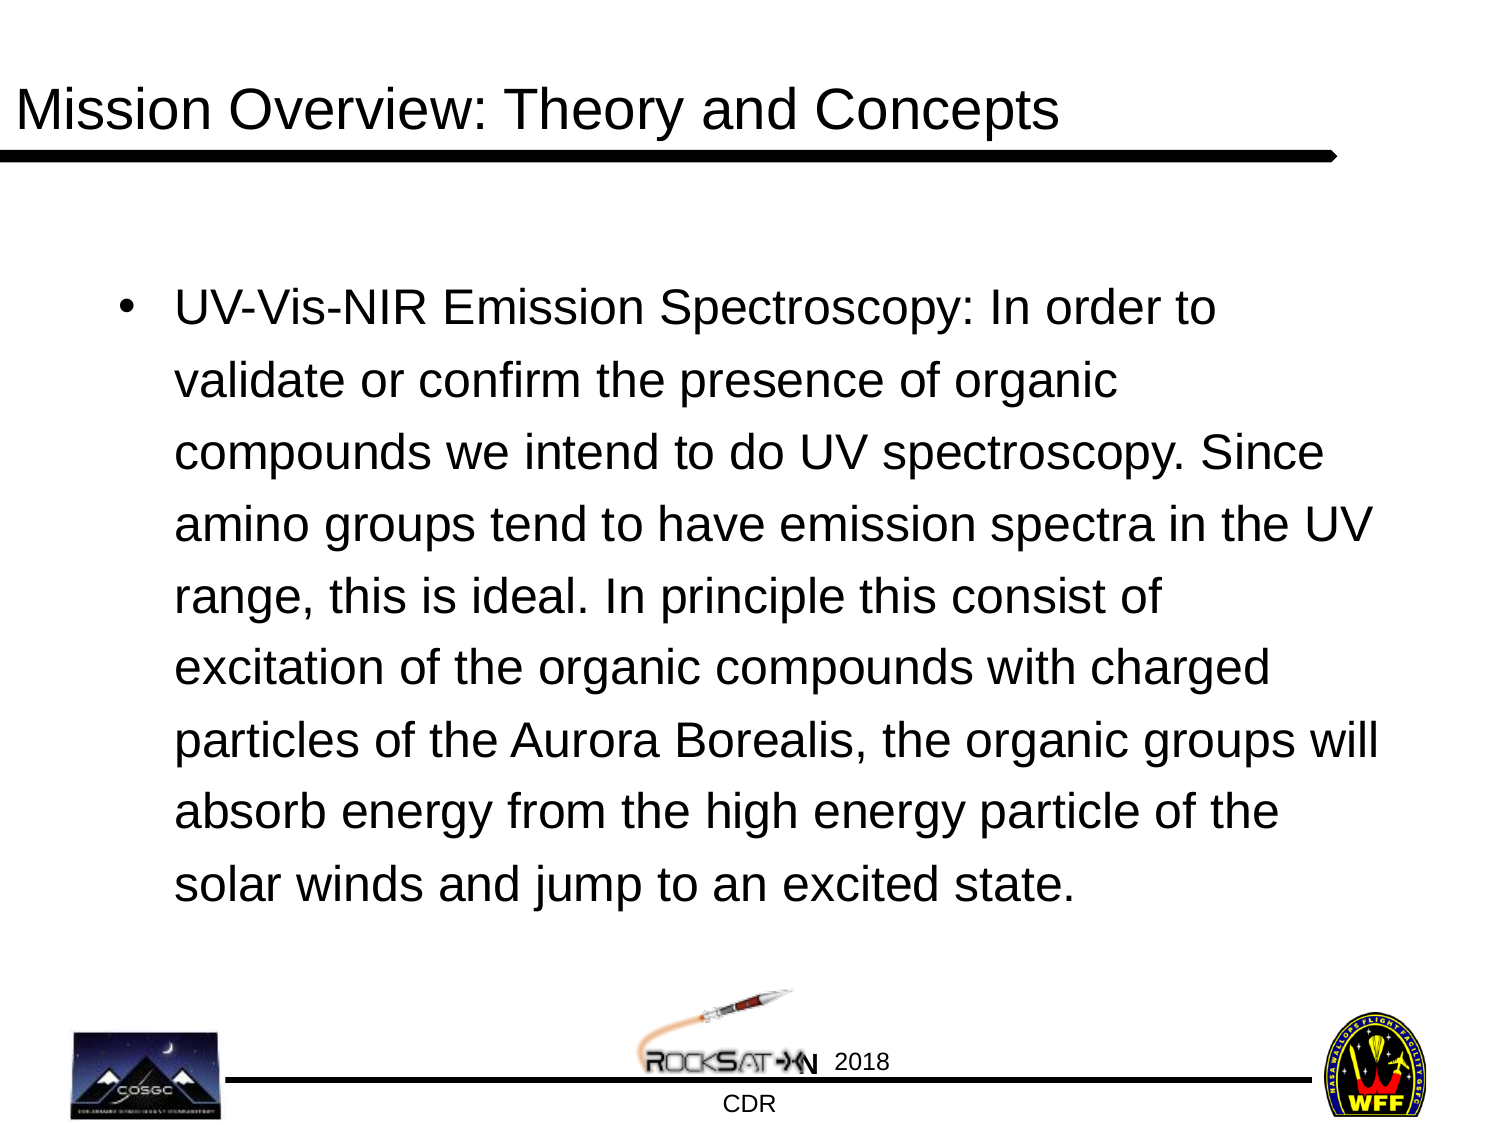

# Mission Overview: Theory and Concepts

UV-Vis-NIR Emission Spectroscopy: In order to validate or confirm the presence of organic compounds we intend to do UV spectroscopy. Since amino groups tend to have emission spectra in the UV range, this is ideal. In principle this consist of excitation of the organic compounds with charged particles of the Aurora Borealis, the organic groups will absorb energy from the high energy particle of the solar winds and jump to an excited state.